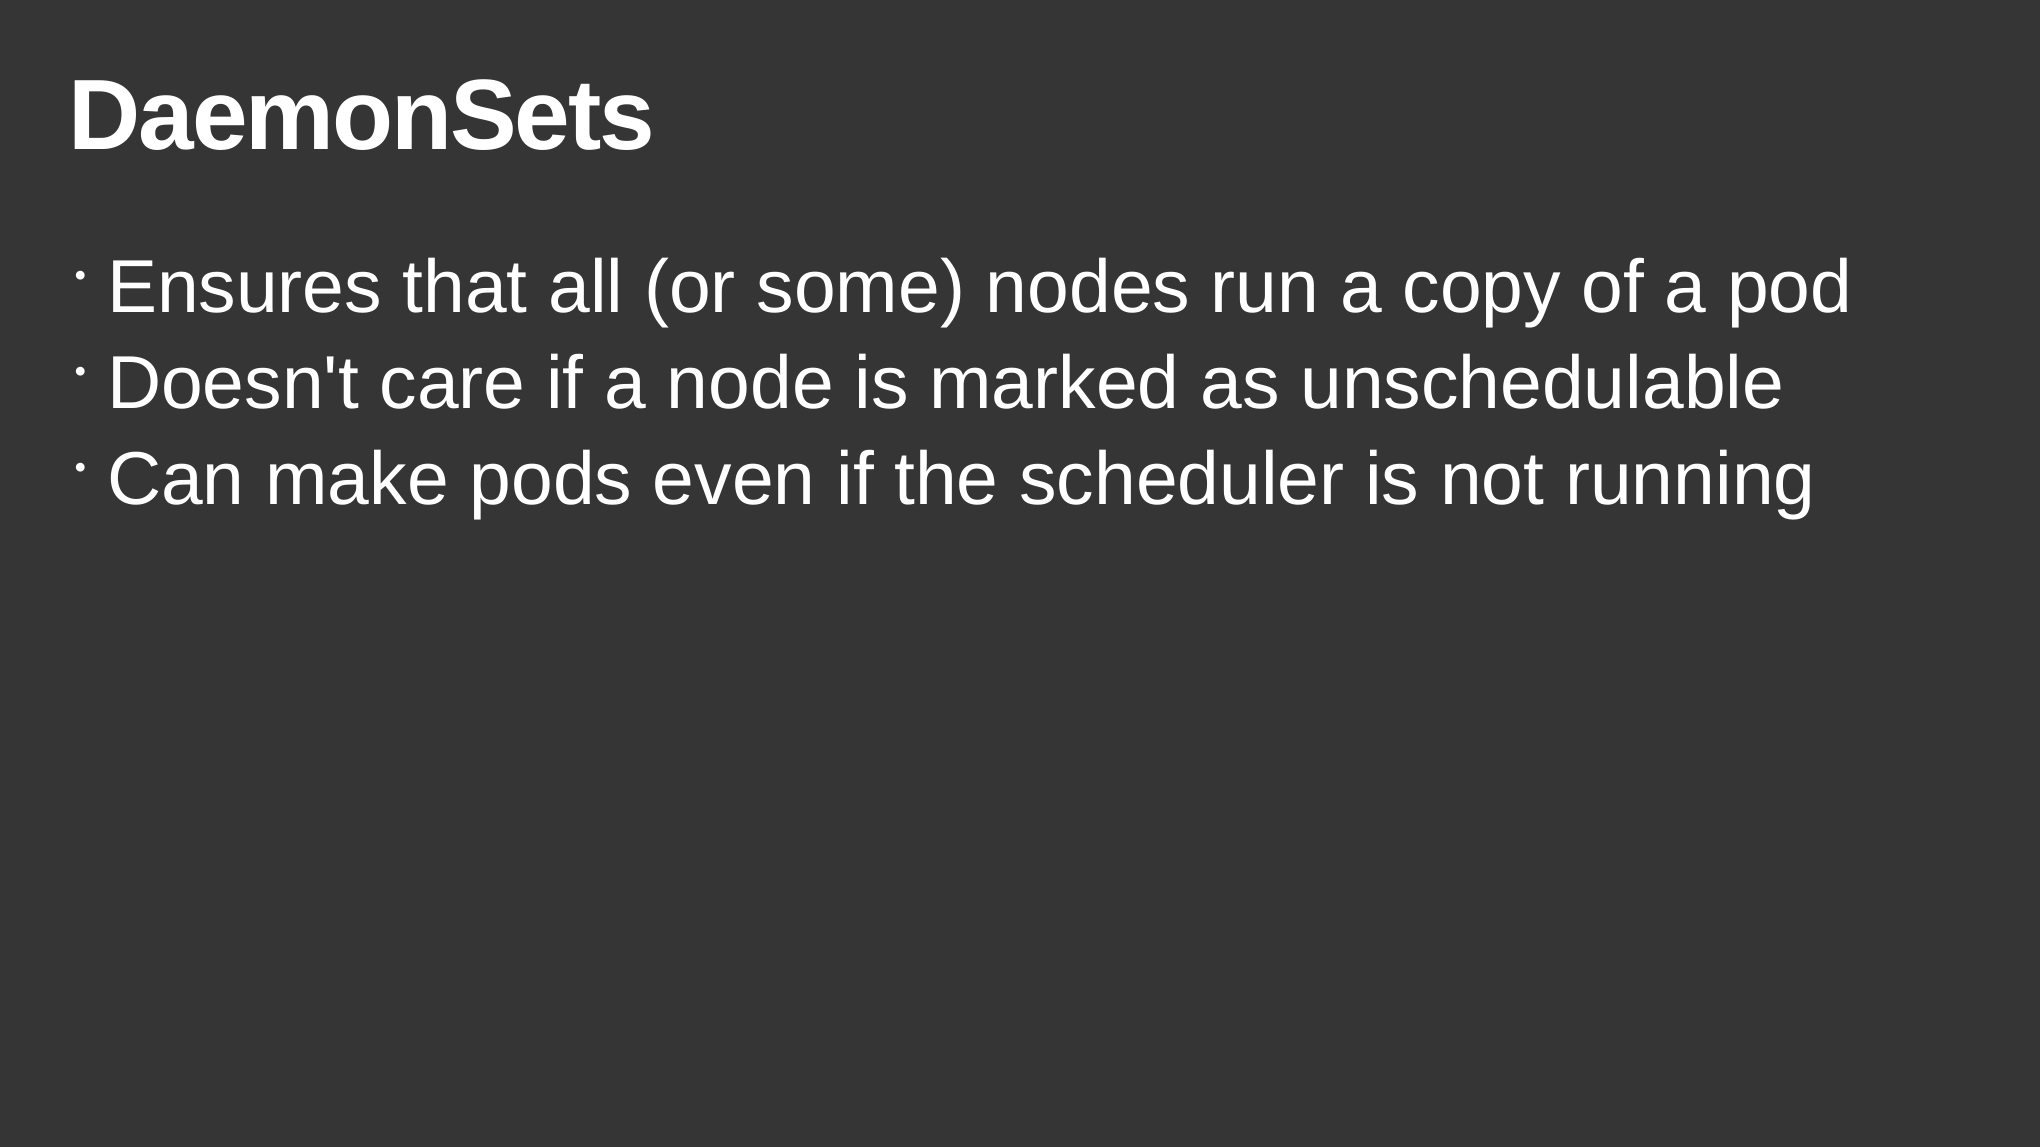

# DaemonSets
Ensures that all (or some) nodes run a copy of a pod
Doesn't care if a node is marked as unschedulable
Can make pods even if the scheduler is not running